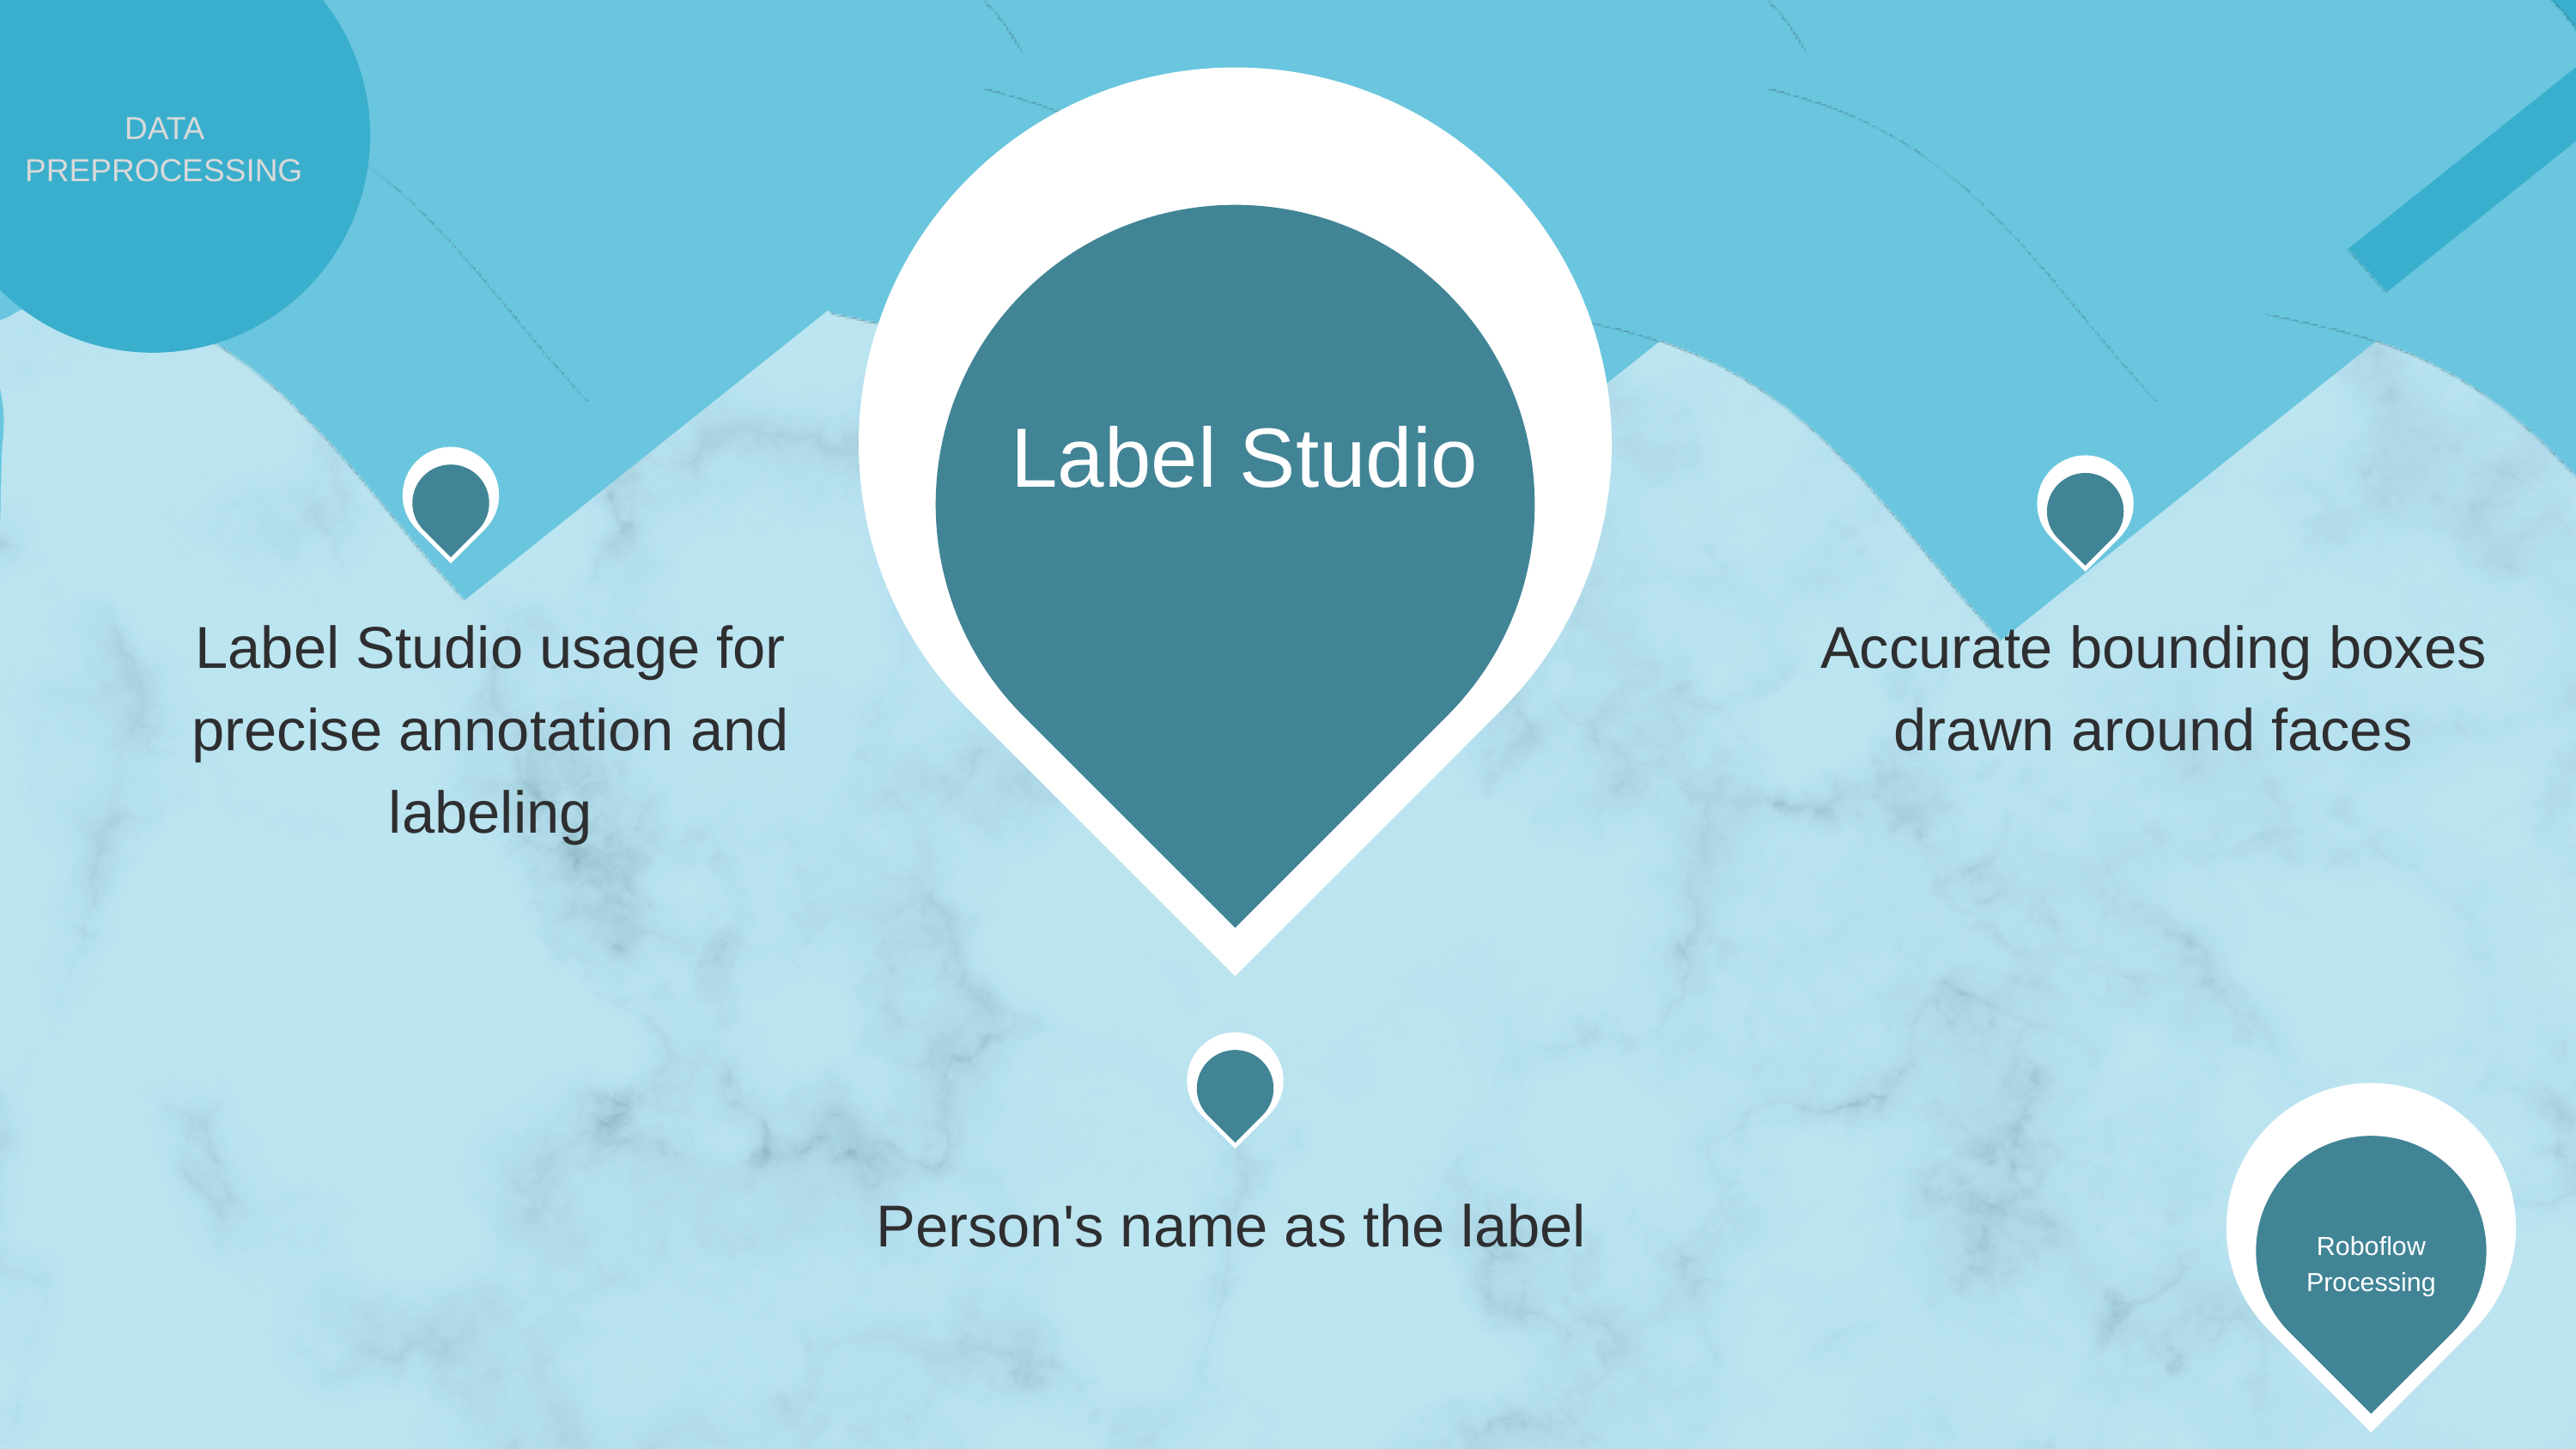

Label Studio

DATA PREPROCESSING

Label Studio usage for precise annotation and labeling

Accurate bounding boxes drawn around faces

Roboflow Processing
Person's name as the label